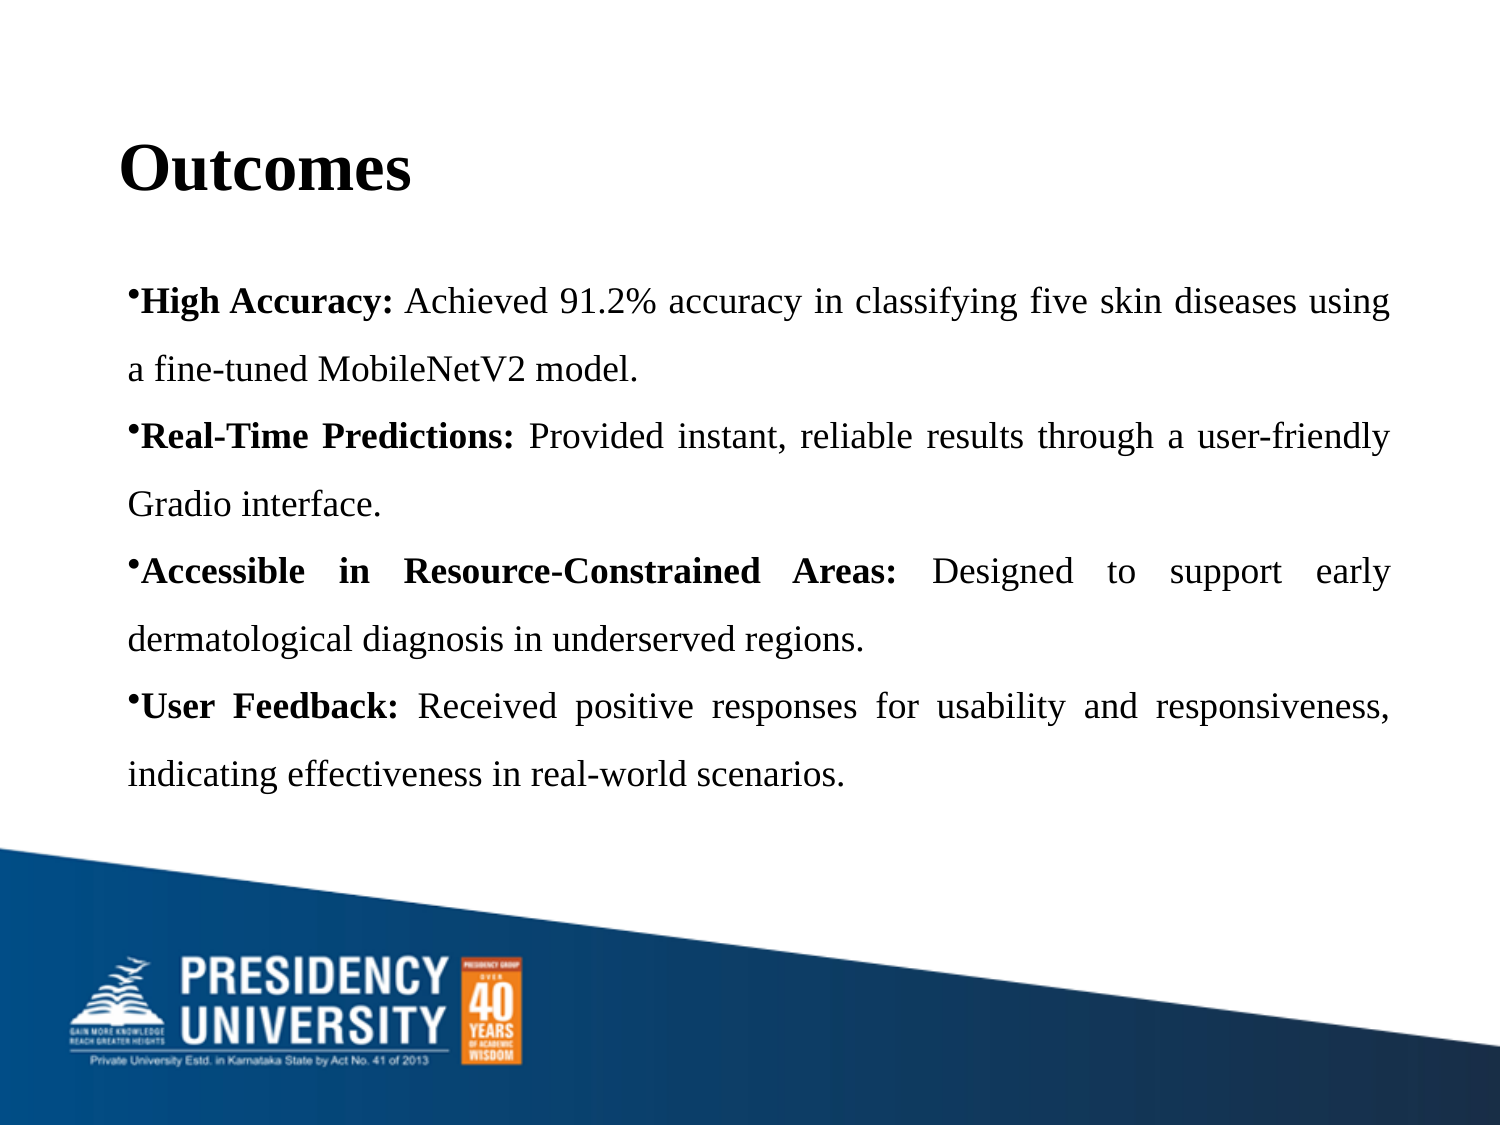

# Outcomes
High Accuracy: Achieved 91.2% accuracy in classifying five skin diseases using a fine-tuned MobileNetV2 model.
Real-Time Predictions: Provided instant, reliable results through a user-friendly Gradio interface.
Accessible in Resource-Constrained Areas: Designed to support early dermatological diagnosis in underserved regions.
User Feedback: Received positive responses for usability and responsiveness, indicating effectiveness in real-world scenarios.